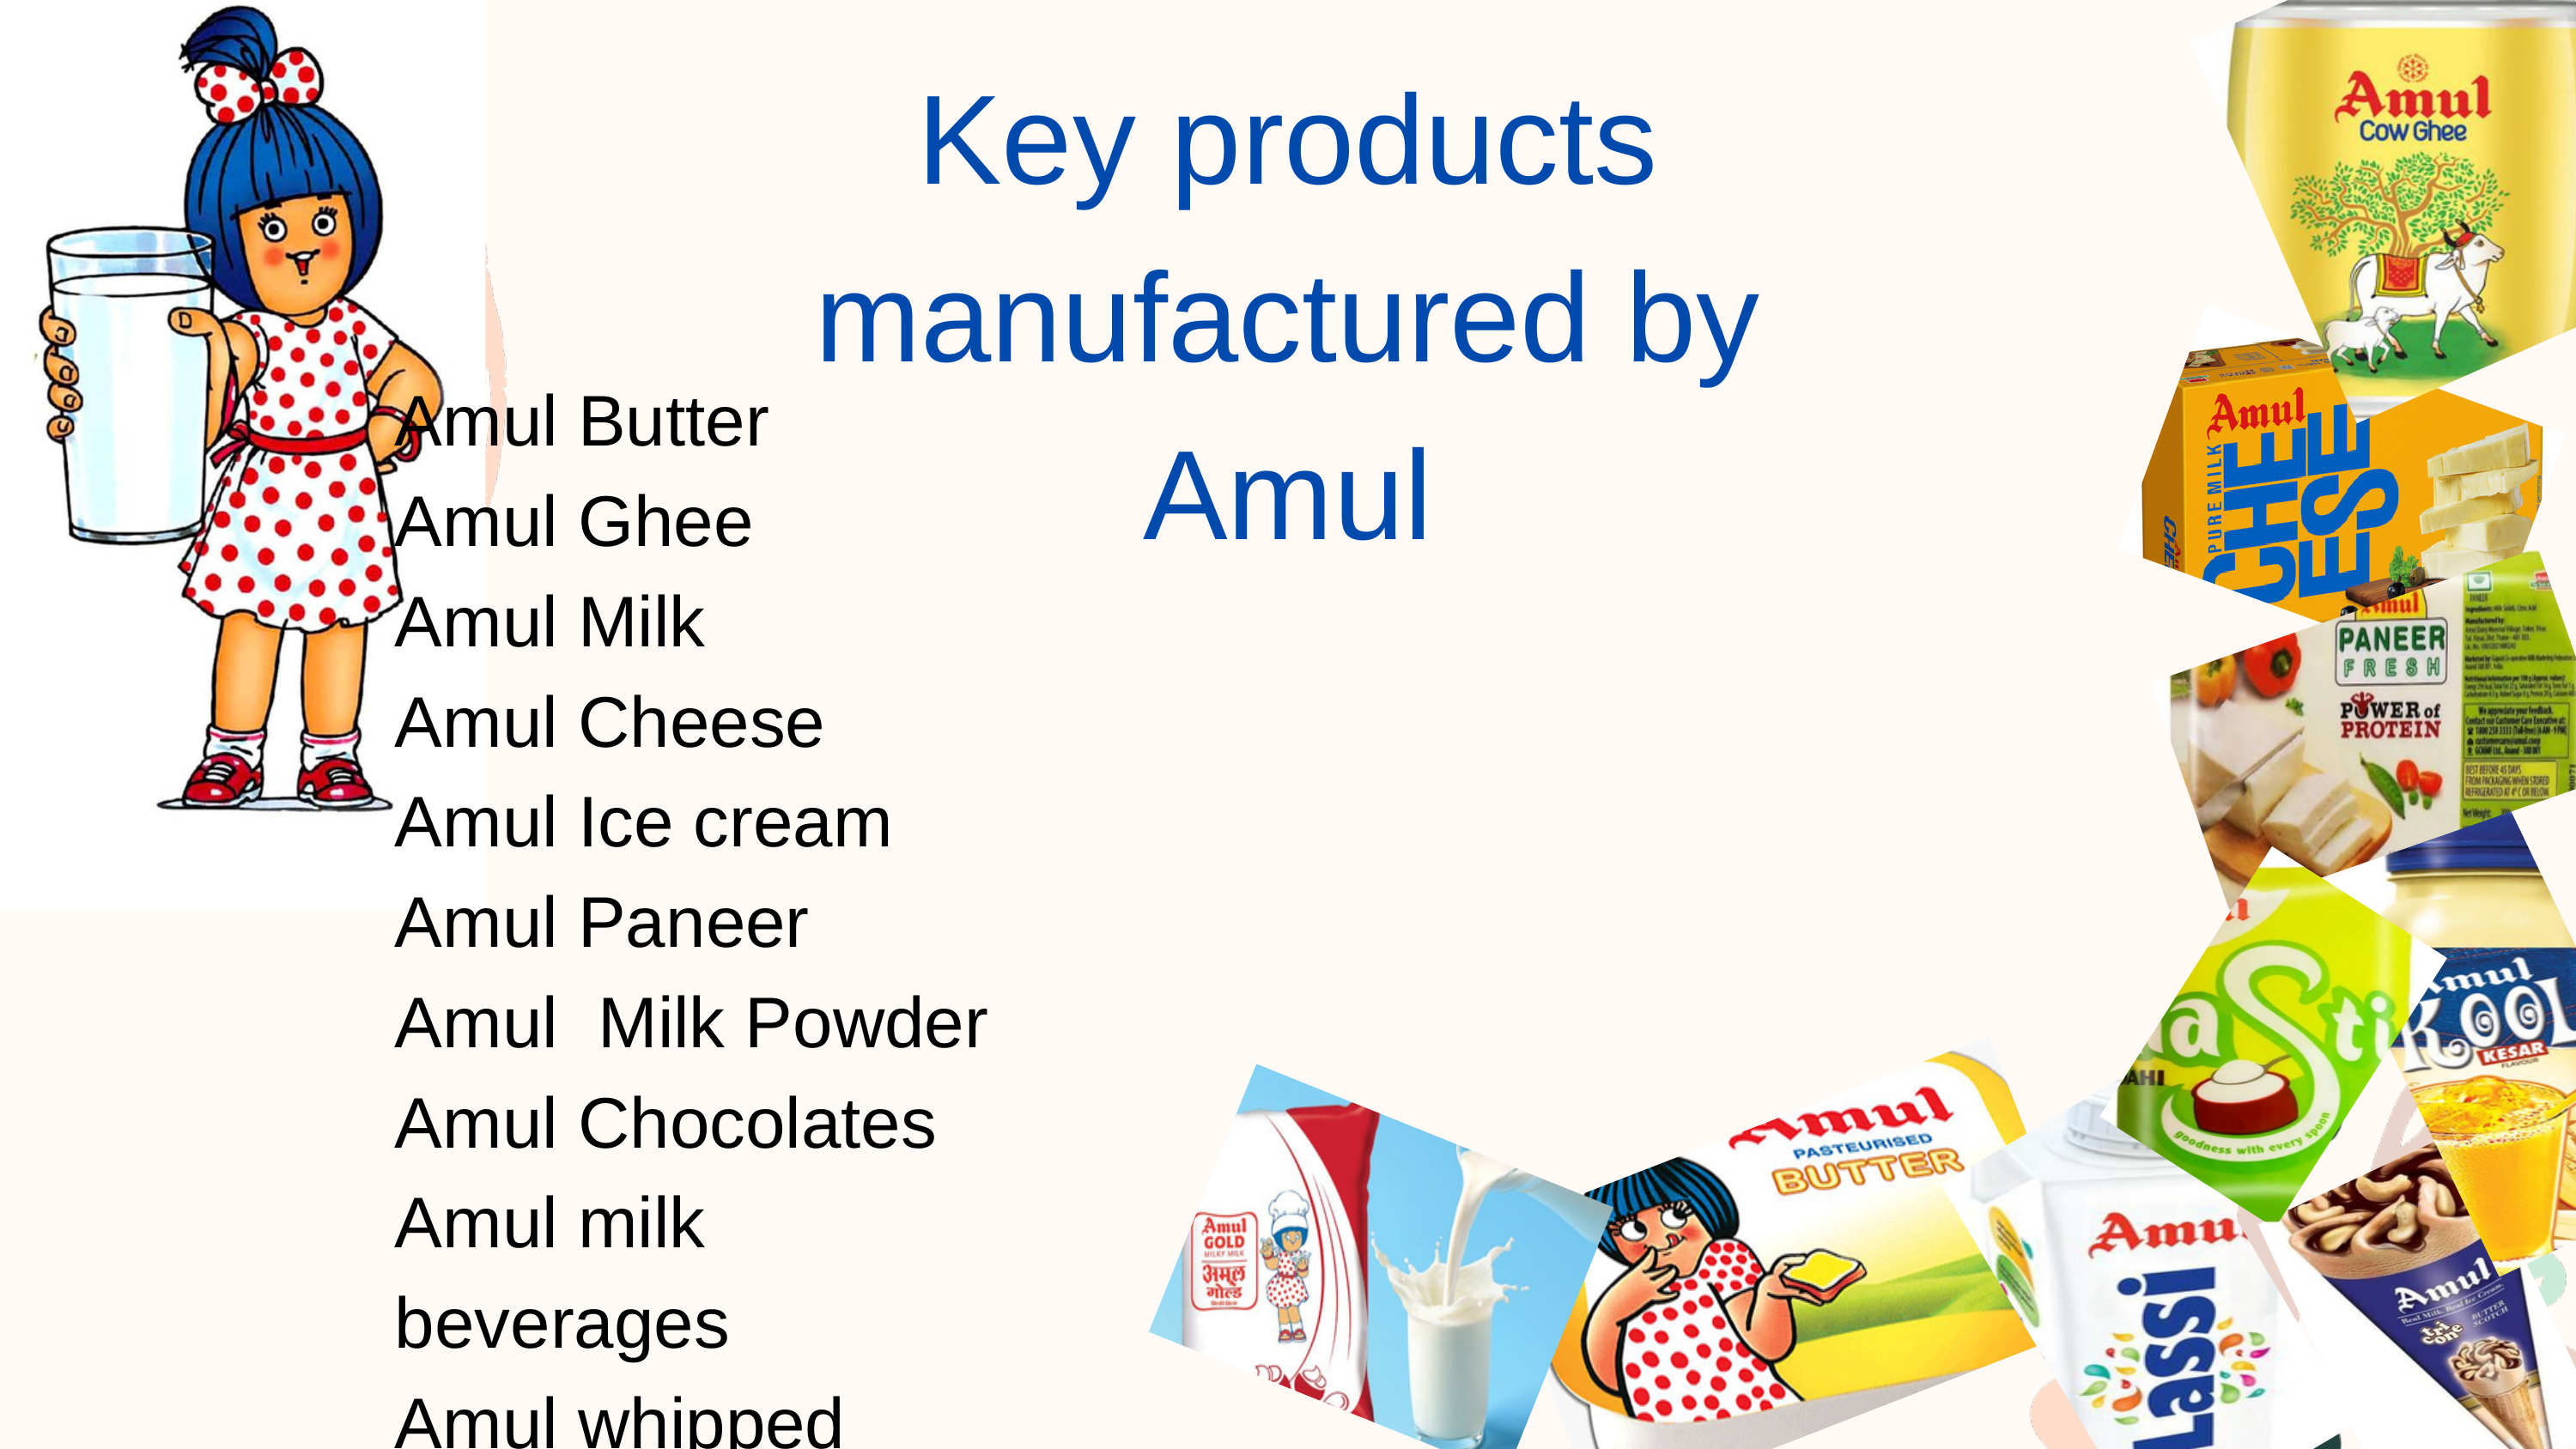

Key products manufactured by Amul
Amul Butter
Amul Ghee
Amul Milk
Amul Cheese
Amul Ice cream
Amul Paneer
Amul  Milk Powder
Amul Chocolates
Amul milk beverages
Amul whipped cream